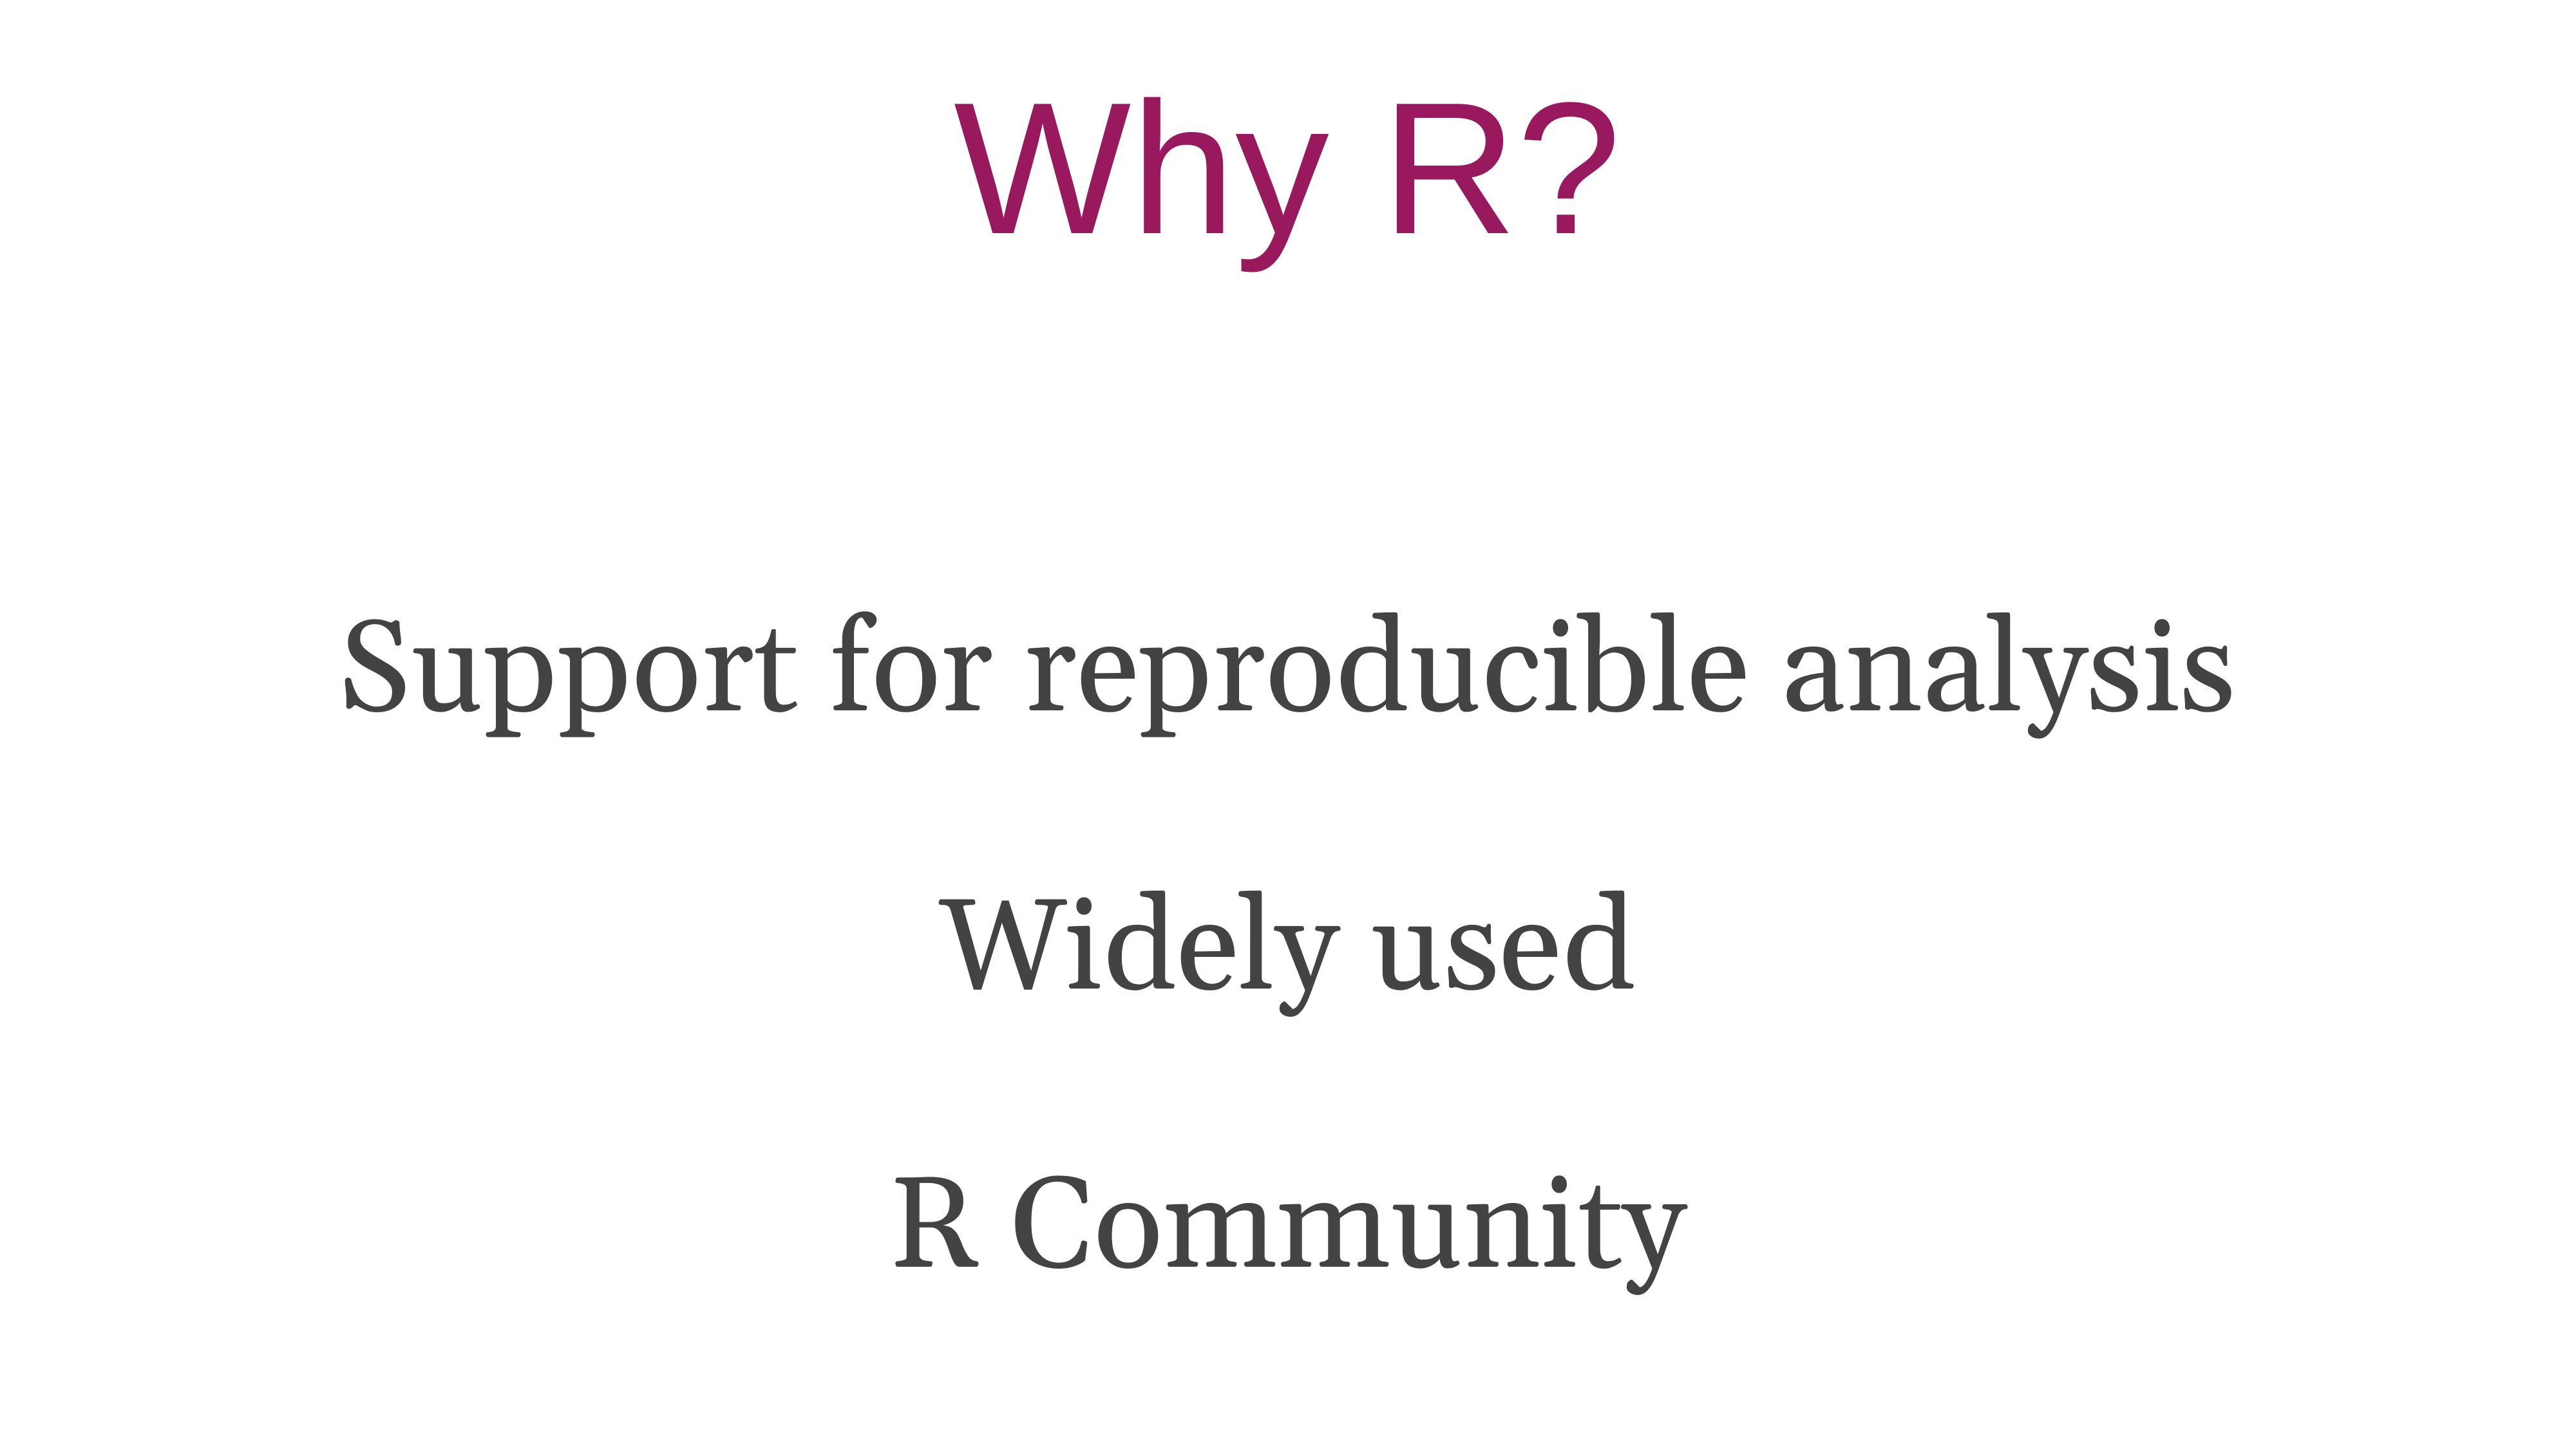

# Why R?
Support for reproducible analysis
Widely used
R Community